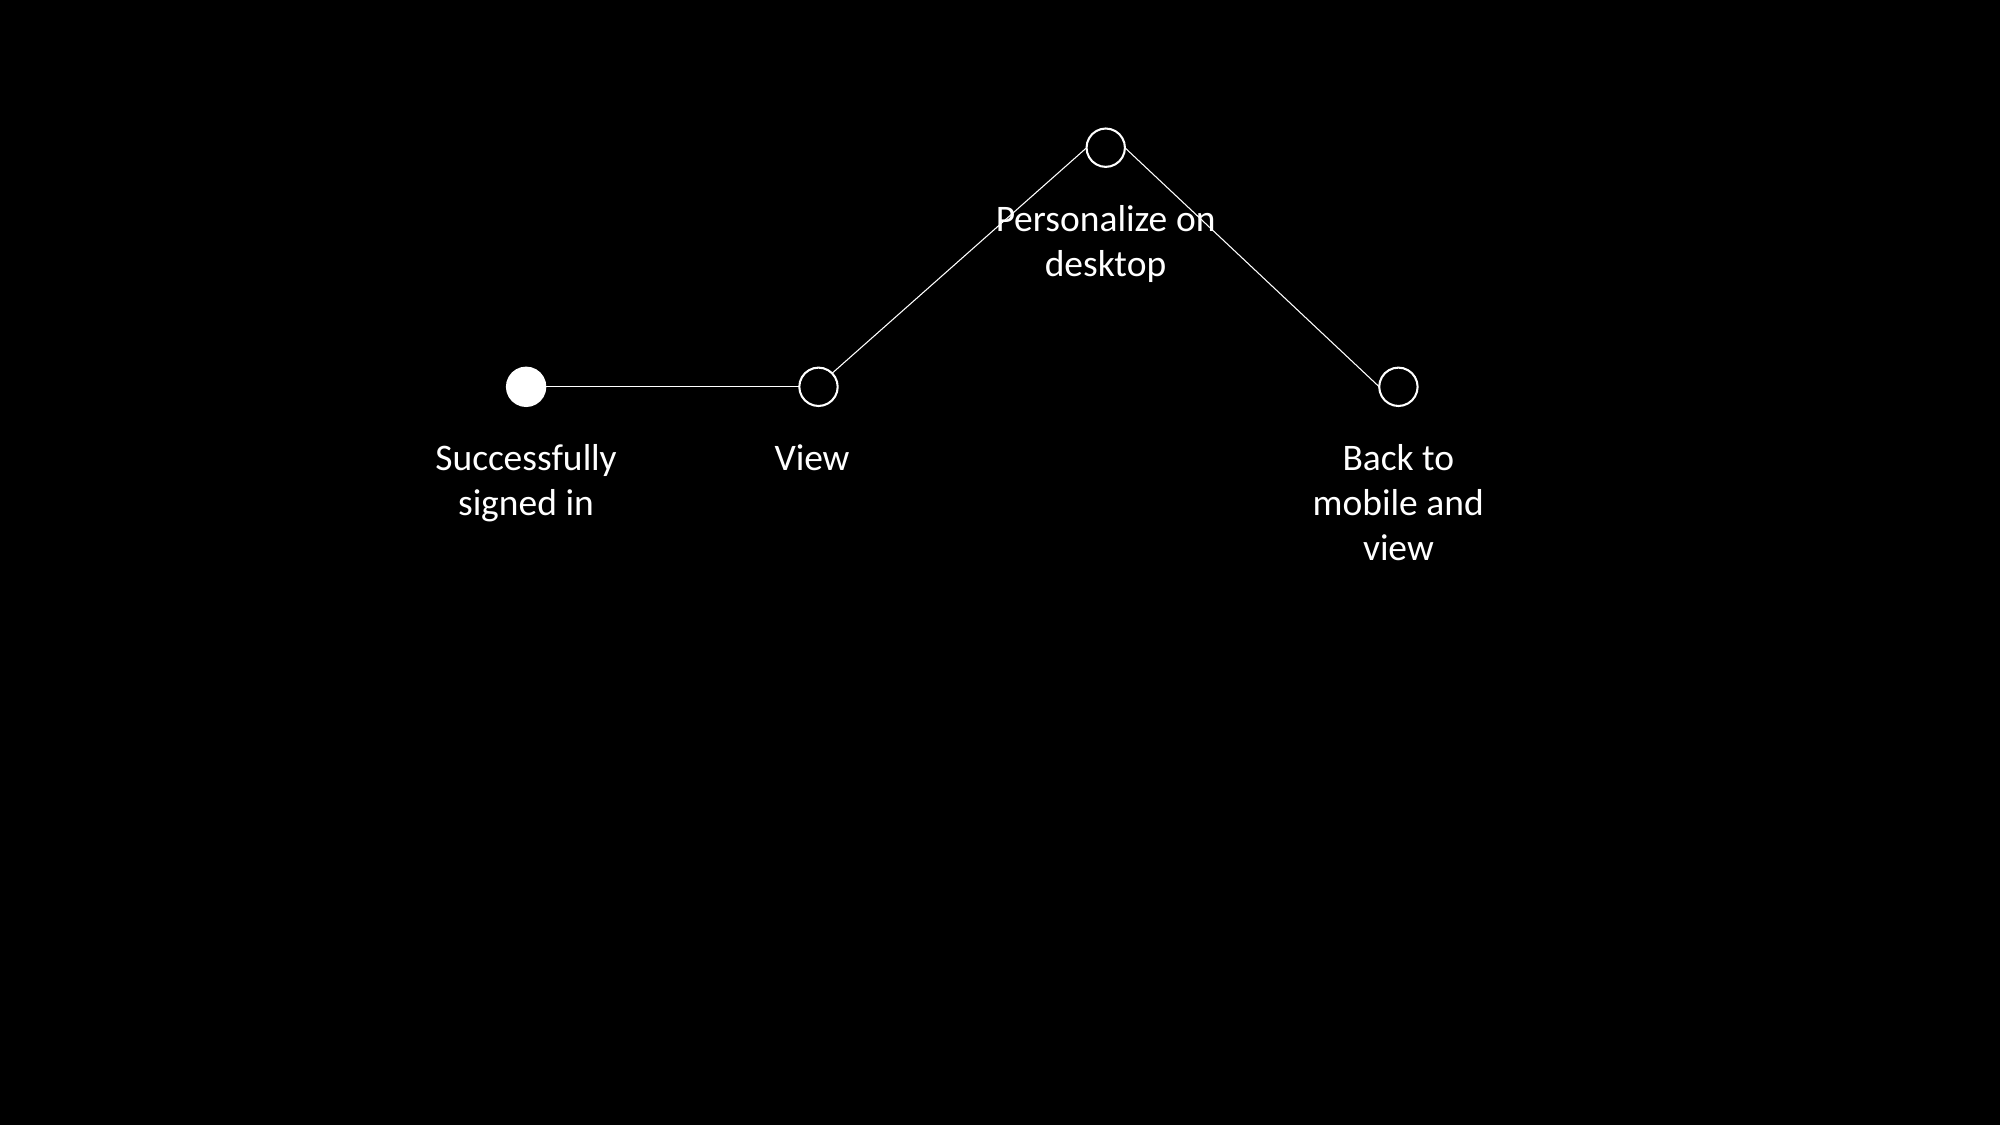

Personalize on desktop

Successfully signed in
View
Back to mobile and view